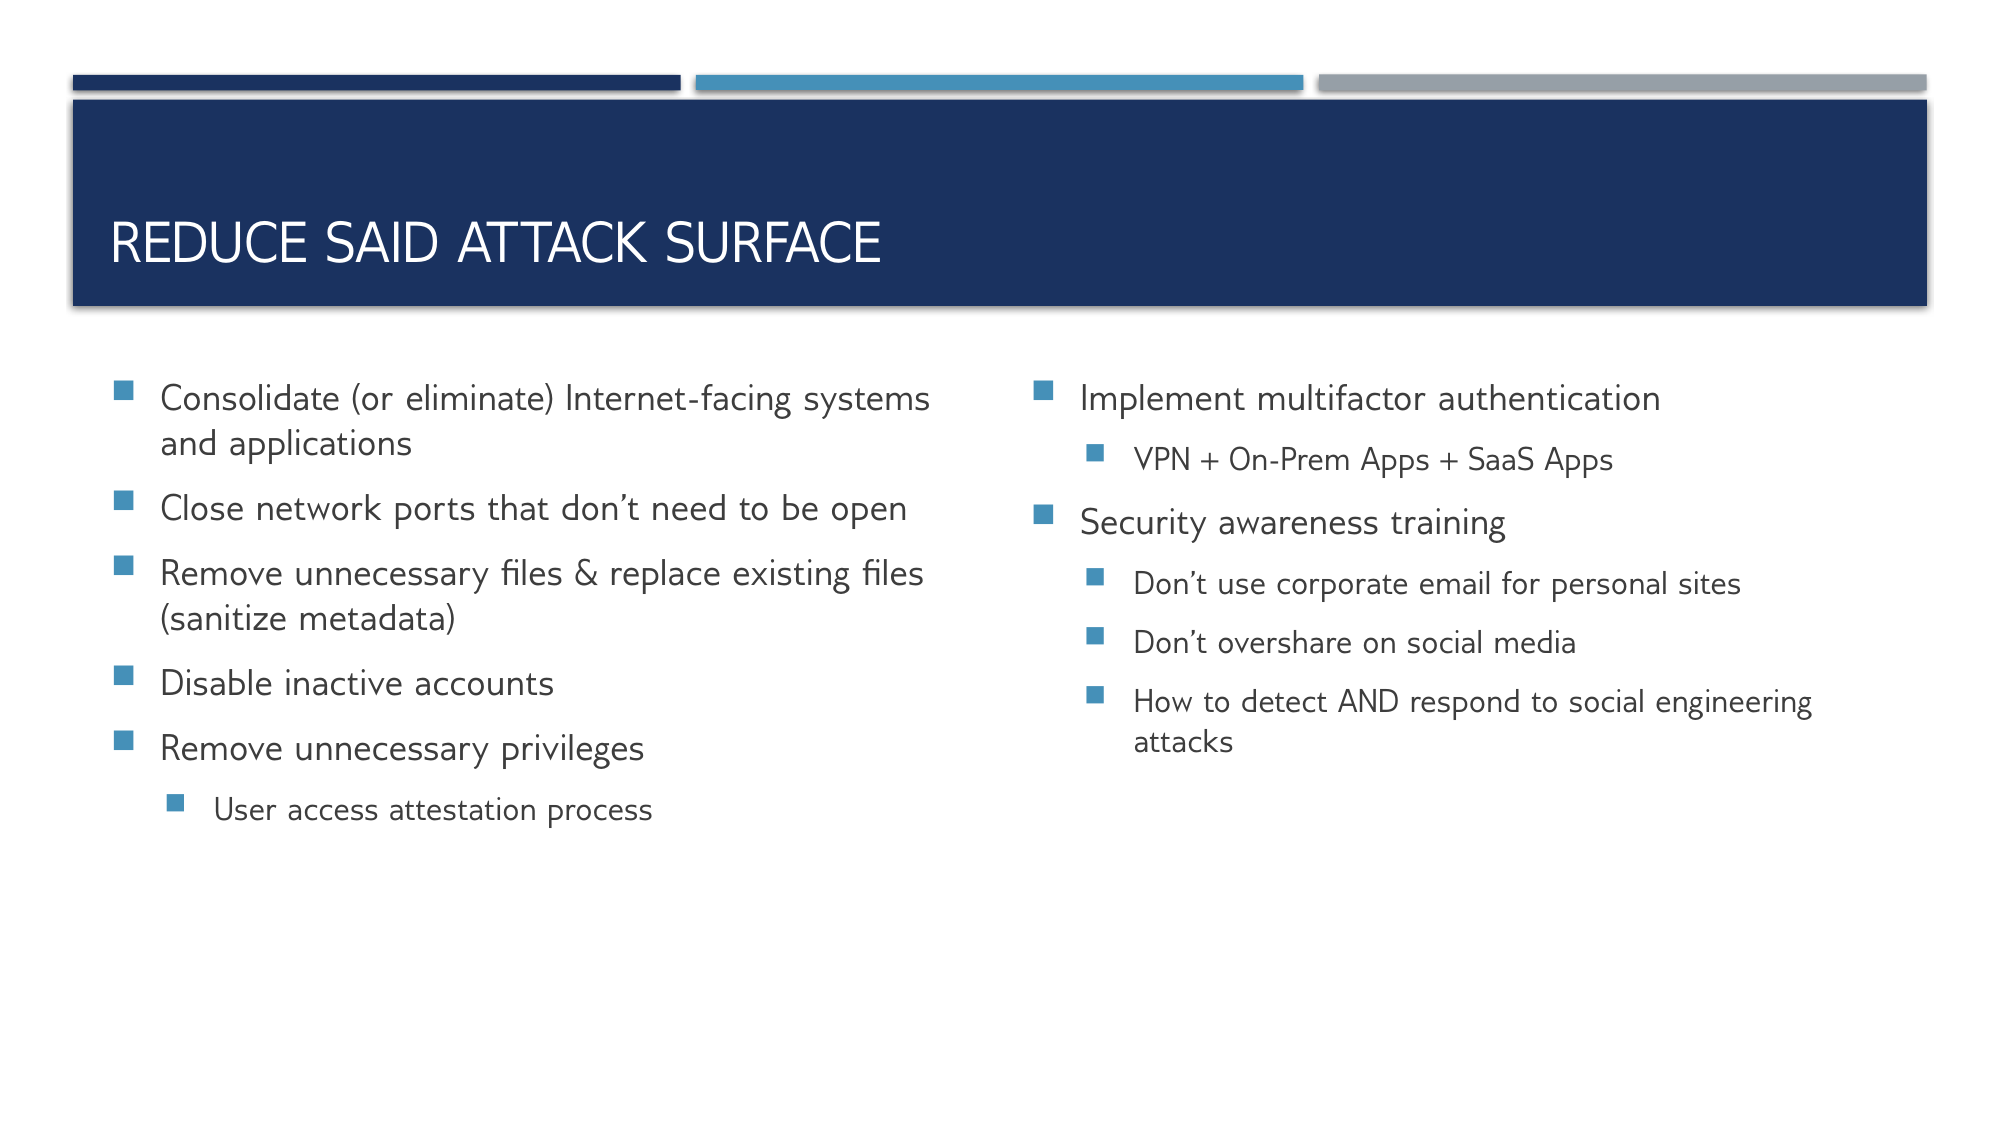

# Reduce SAID Attack Surface
Consolidate (or eliminate) Internet-facing systems and applications
Close network ports that don’t need to be open
Remove unnecessary files & replace existing files (sanitize metadata)
Disable inactive accounts
Remove unnecessary privileges
User access attestation process
Implement multifactor authentication
VPN + On-Prem Apps + SaaS Apps
Security awareness training
Don’t use corporate email for personal sites
Don’t overshare on social media
How to detect AND respond to social engineering attacks